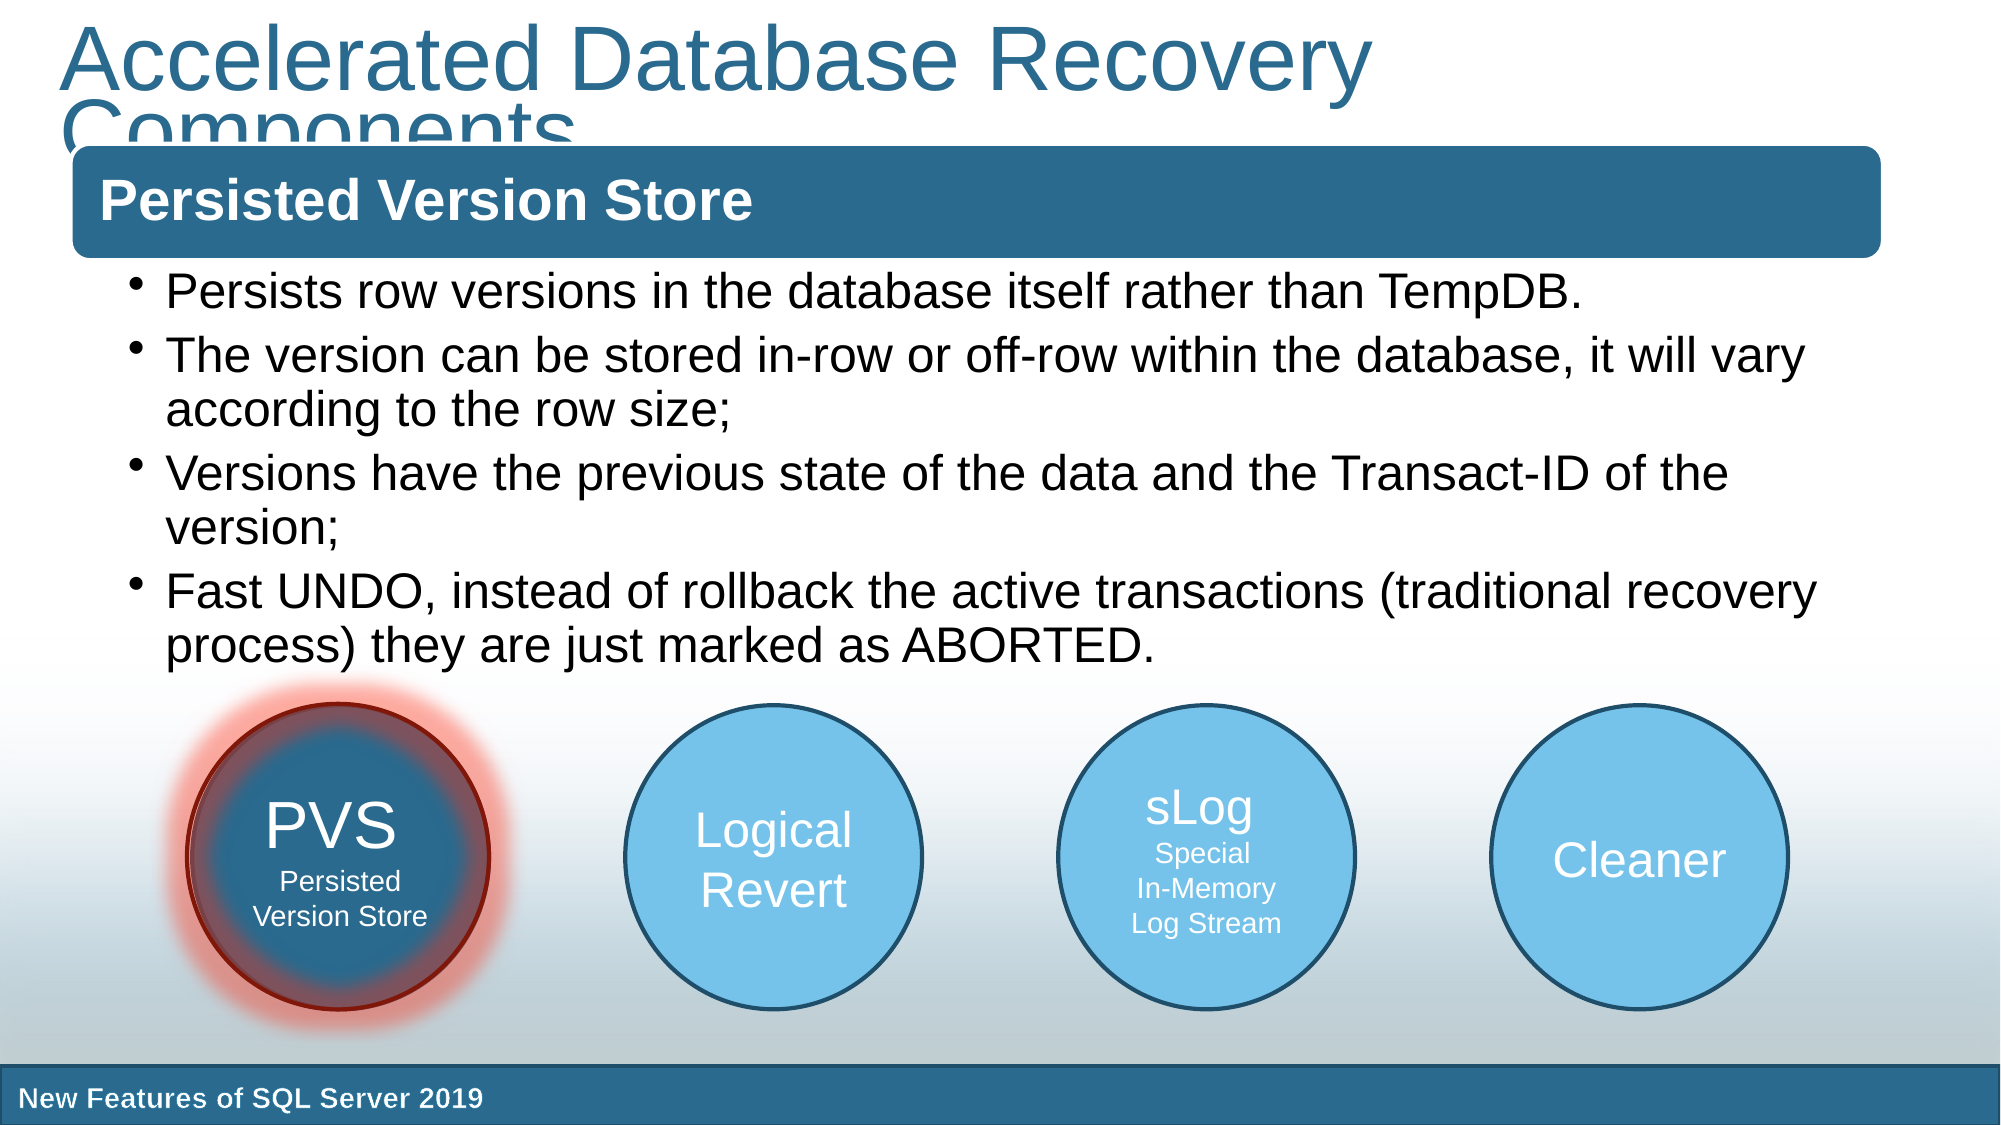

# Accelerated Database Recovery Components
Persisted Version Store
Persists row versions in the database itself rather than TempDB.
The version can be stored in-row or off-row within the database, it will vary according to the row size;
Versions have the previous state of the data and the Transact-ID of the version;
Fast UNDO, instead of rollback the active transactions (traditional recovery process) they are just marked as ABORTED.

PVS
Persisted Version Store
Logical Revert
sLog
Special
In-Memory Log Stream
Cleaner